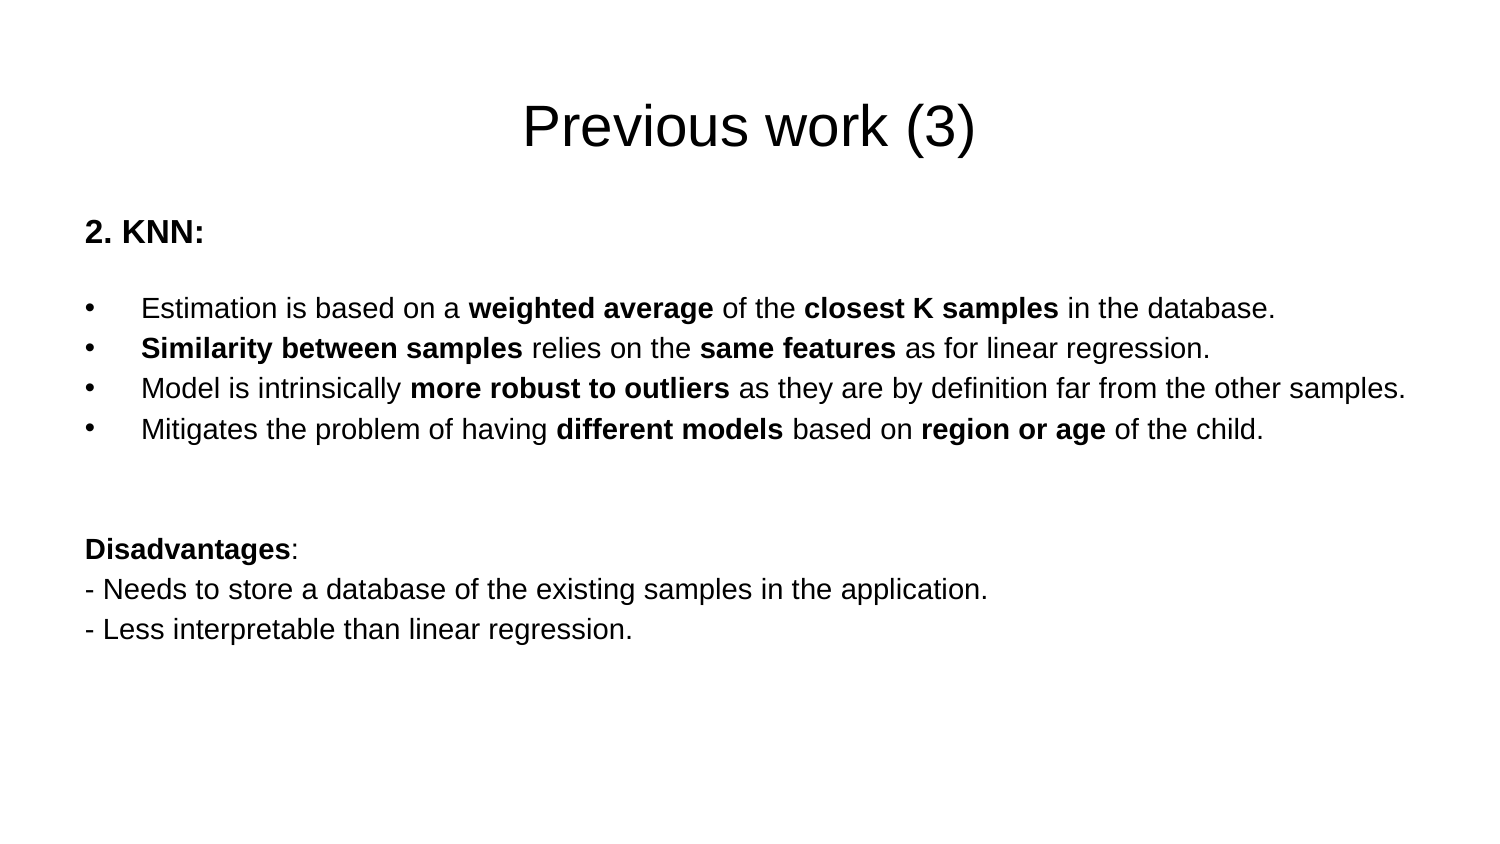

# Previous work (3)
2. KNN:

Estimation is based on a weighted average of the closest K samples in the database.
Similarity between samples relies on the same features as for linear regression.
Model is intrinsically more robust to outliers as they are by definition far from the other samples.
Mitigates the problem of having different models based on region or age of the child.

Disadvantages:
- Needs to store a database of the existing samples in the application.
- Less interpretable than linear regression.